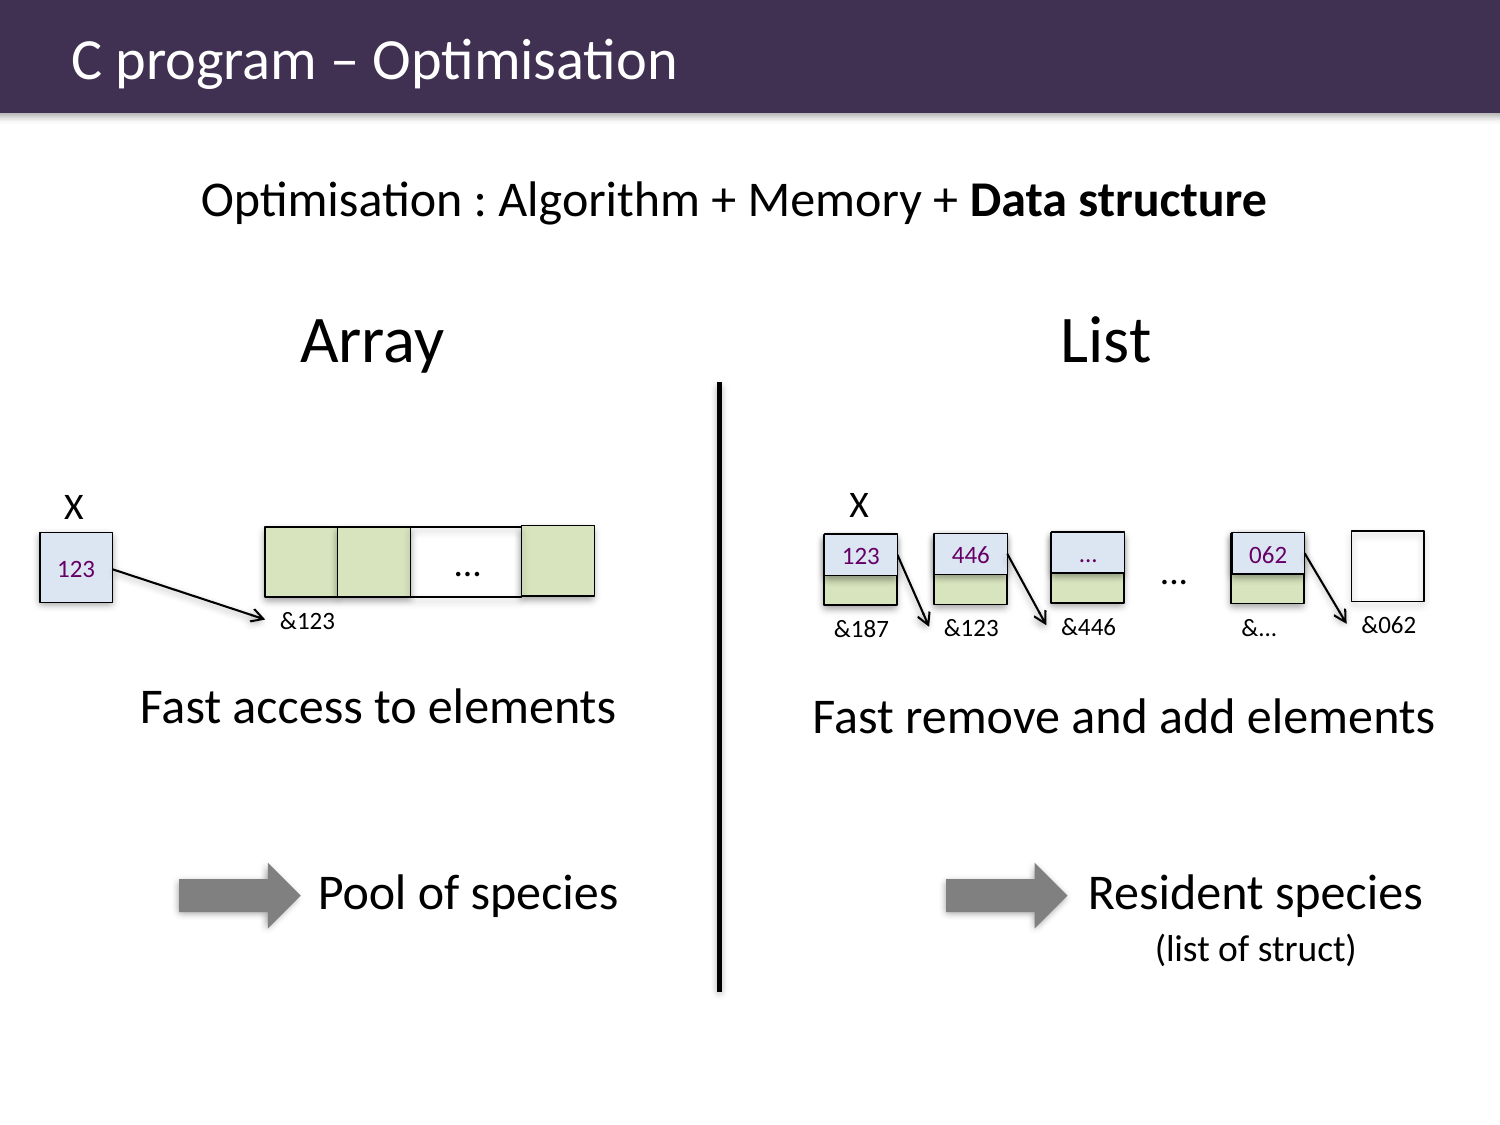

C program – Optimisation

Optimisation : Algorithm + Memory + Data structure
Array
List
X

&062
...

&446
062

&...
446

&123
123

&187
...
X
123

...
&123
Fast access to elements
Fast remove and add elements
Pool of species
Resident species

(list of struct)